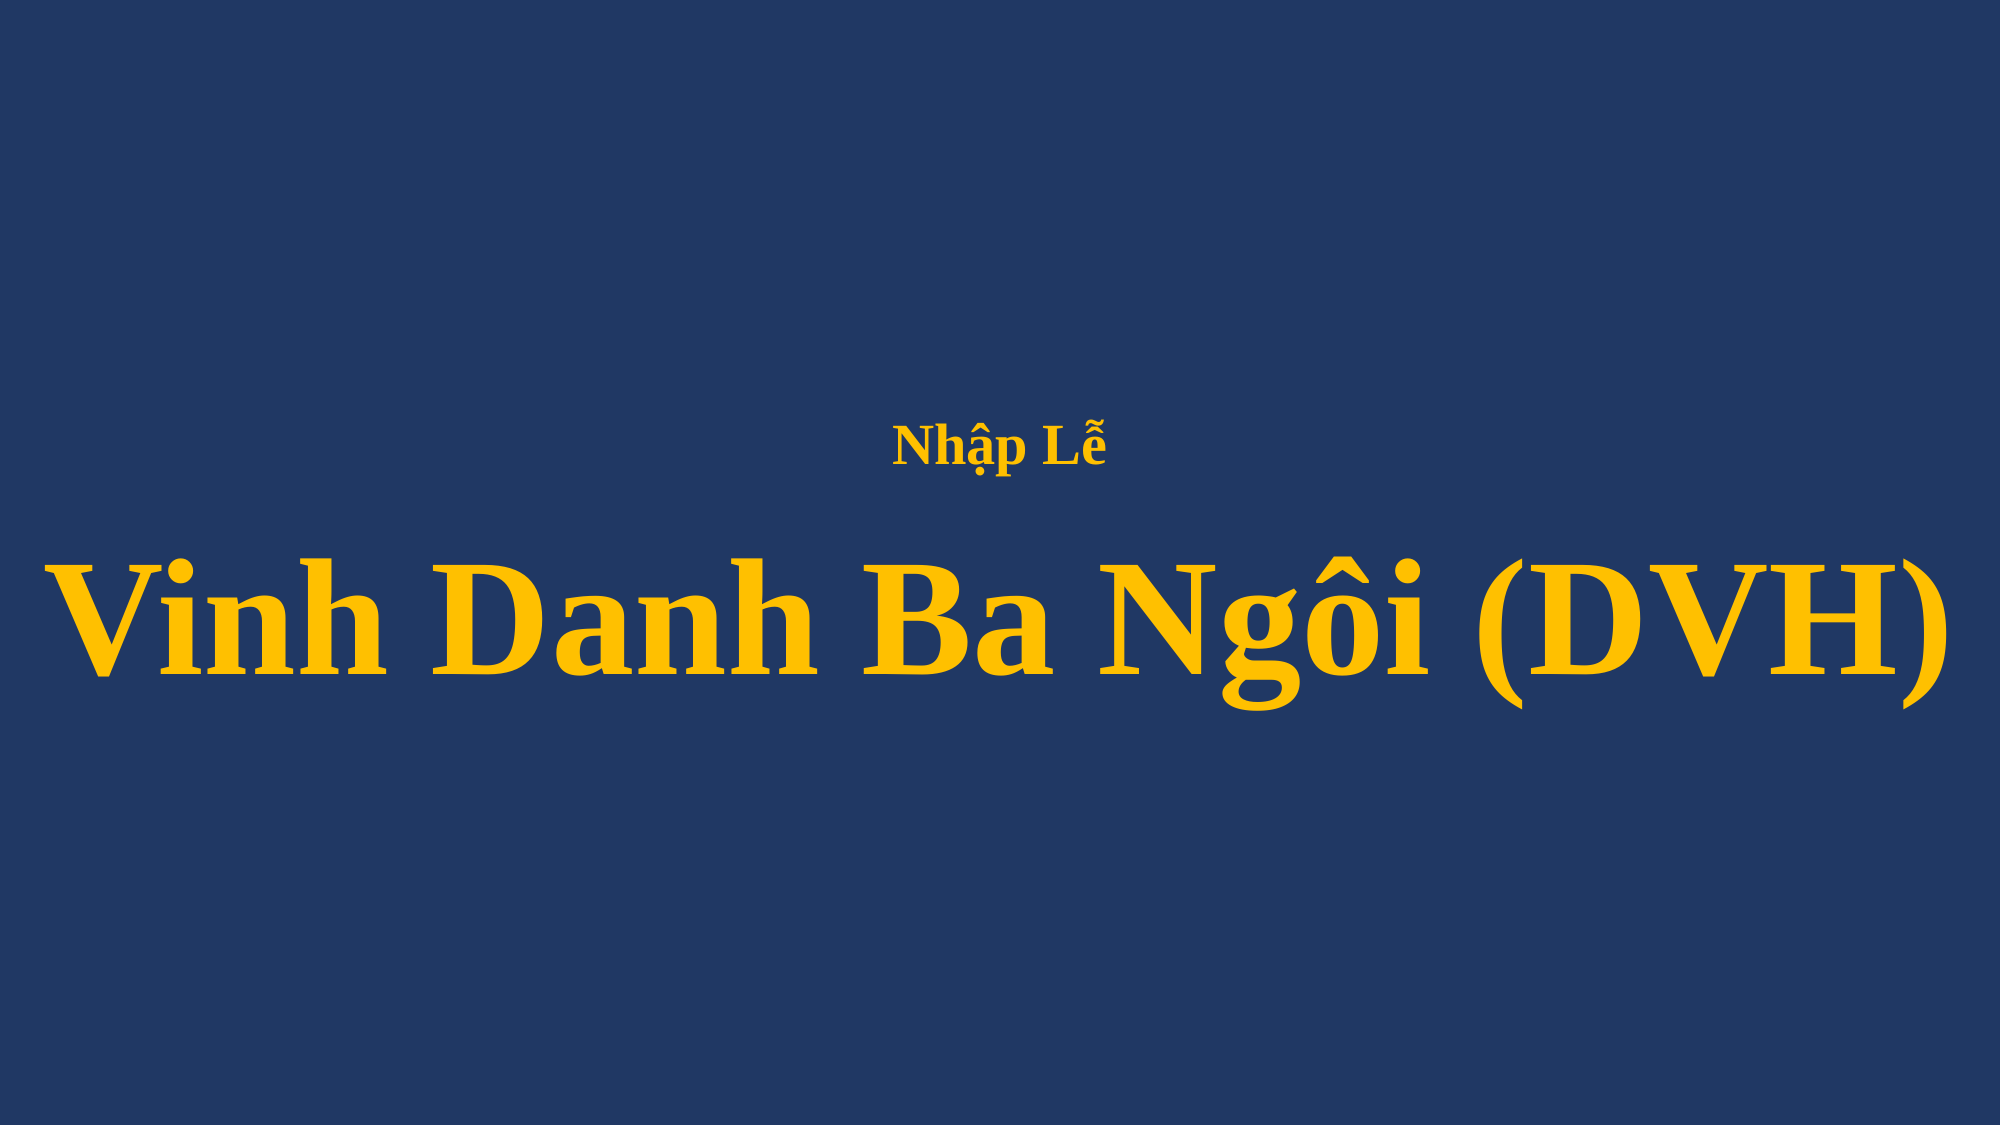

# Nhập Lễ Vinh Danh Ba Ngôi (DVH)